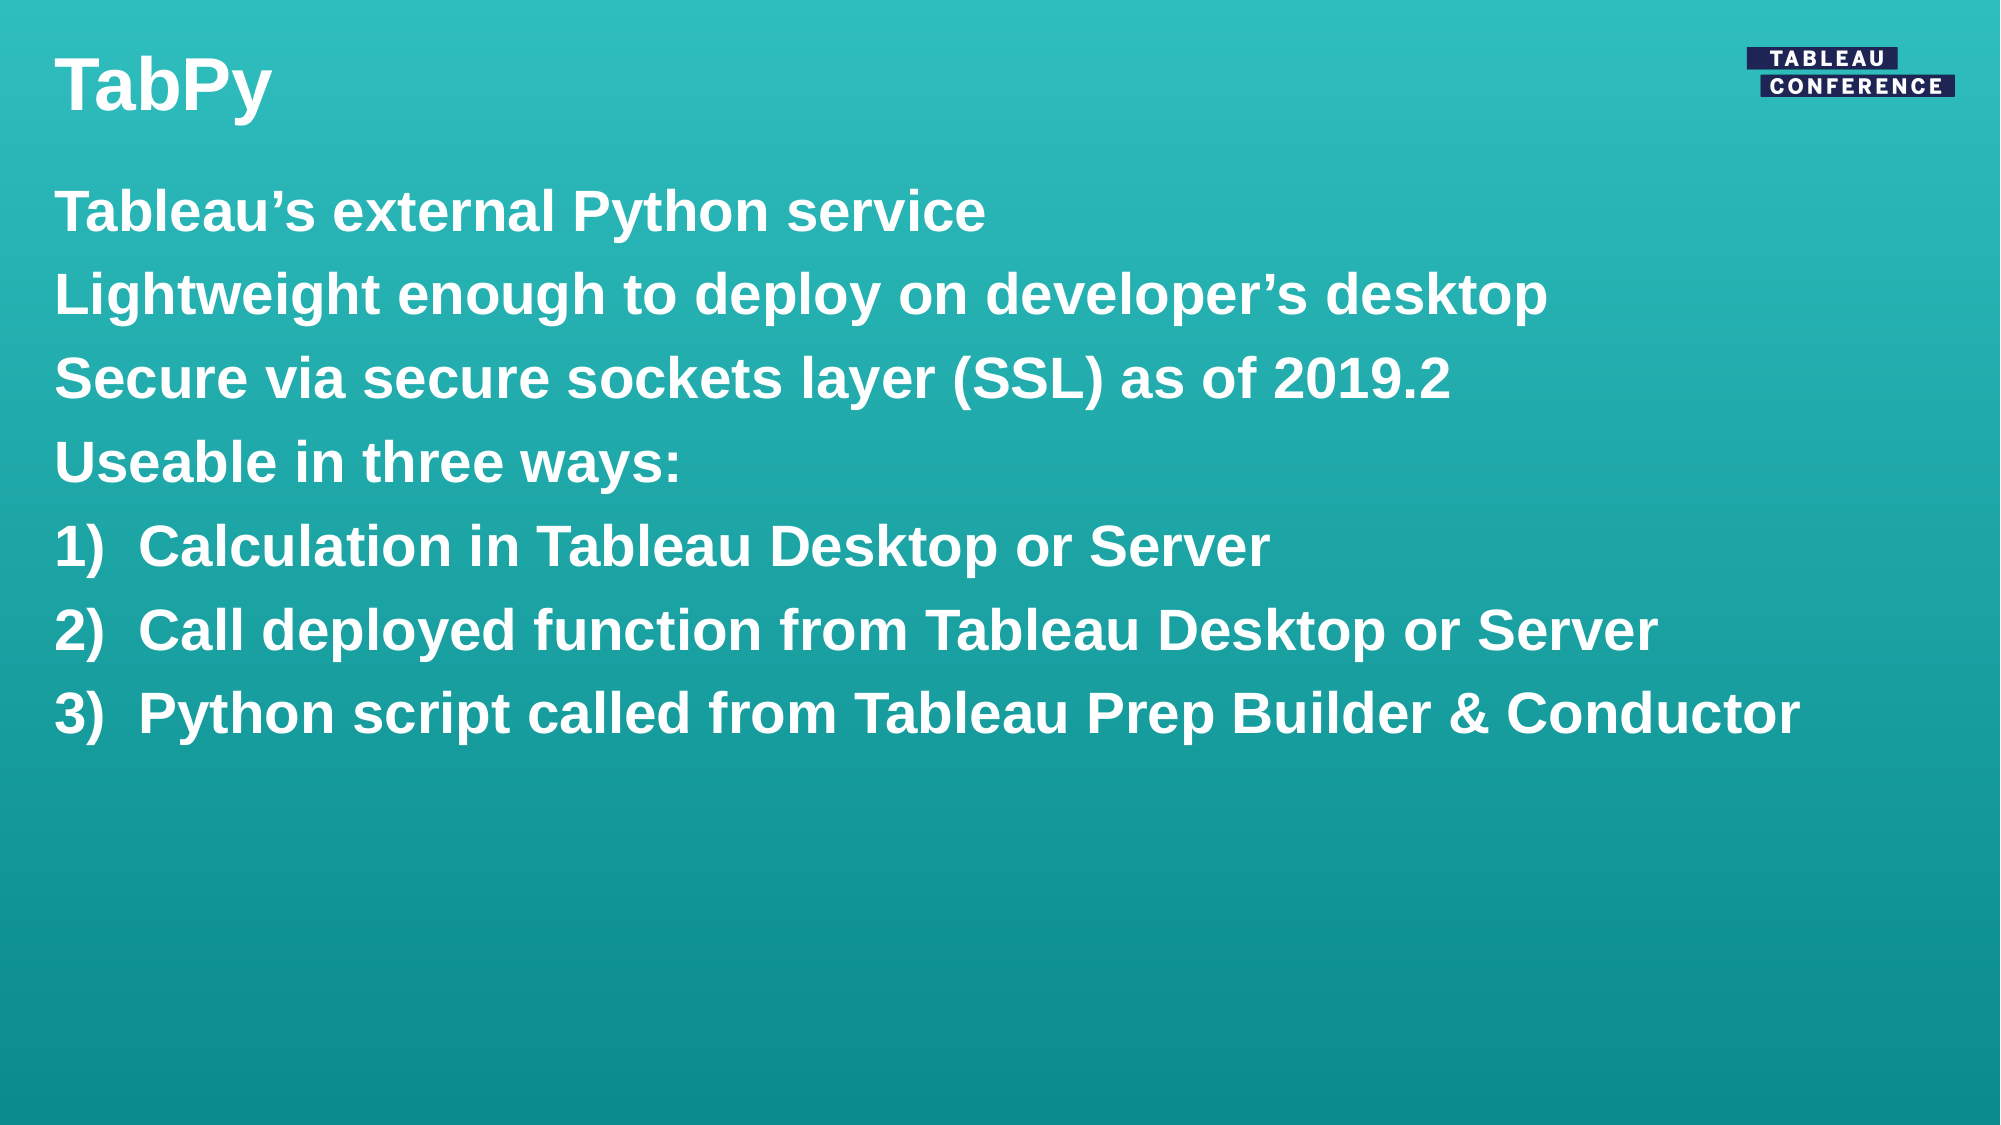

# TabPy
Tableau’s external Python service
Lightweight enough to deploy on developer’s desktop
Secure via secure sockets layer (SSL) as of 2019.2
Useable in three ways:
Calculation in Tableau Desktop or Server
Call deployed function from Tableau Desktop or Server
Python script called from Tableau Prep Builder & Conductor